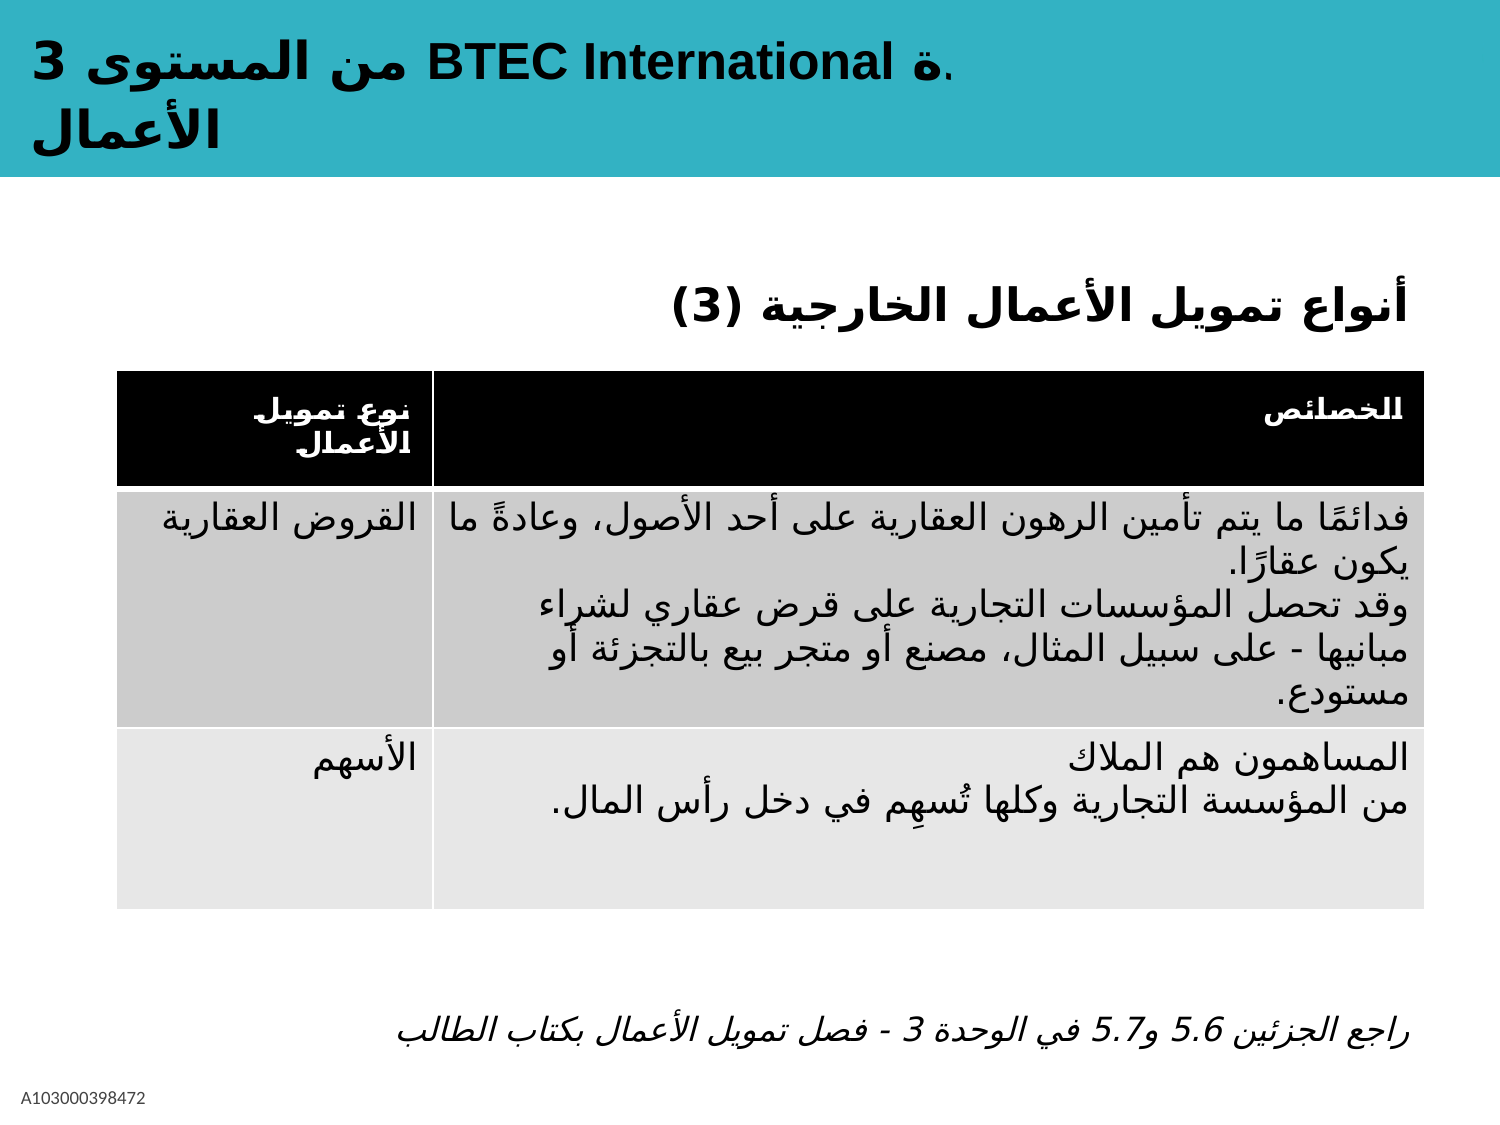

# أنواع تمويل الأعمال الخارجية (3)
| نوع تمويل الأعمال | الخصائص |
| --- | --- |
| القروض العقارية | فدائمًا ما يتم تأمين الرهون العقارية على أحد الأصول، وعادةً ما يكون عقارًا. وقد تحصل المؤسسات التجارية على قرض عقاري لشراء مبانيها - على سبيل المثال، مصنع أو متجر بيع بالتجزئة أو مستودع. |
| الأسهم | المساهمون هم الملاك من المؤسسة التجارية وكلها تُسهِم في دخل رأس المال. |
راجع الجزئين 5.6 و5.7 في الوحدة 3 - فصل تمويل الأعمال بكتاب الطالب
A103000398472